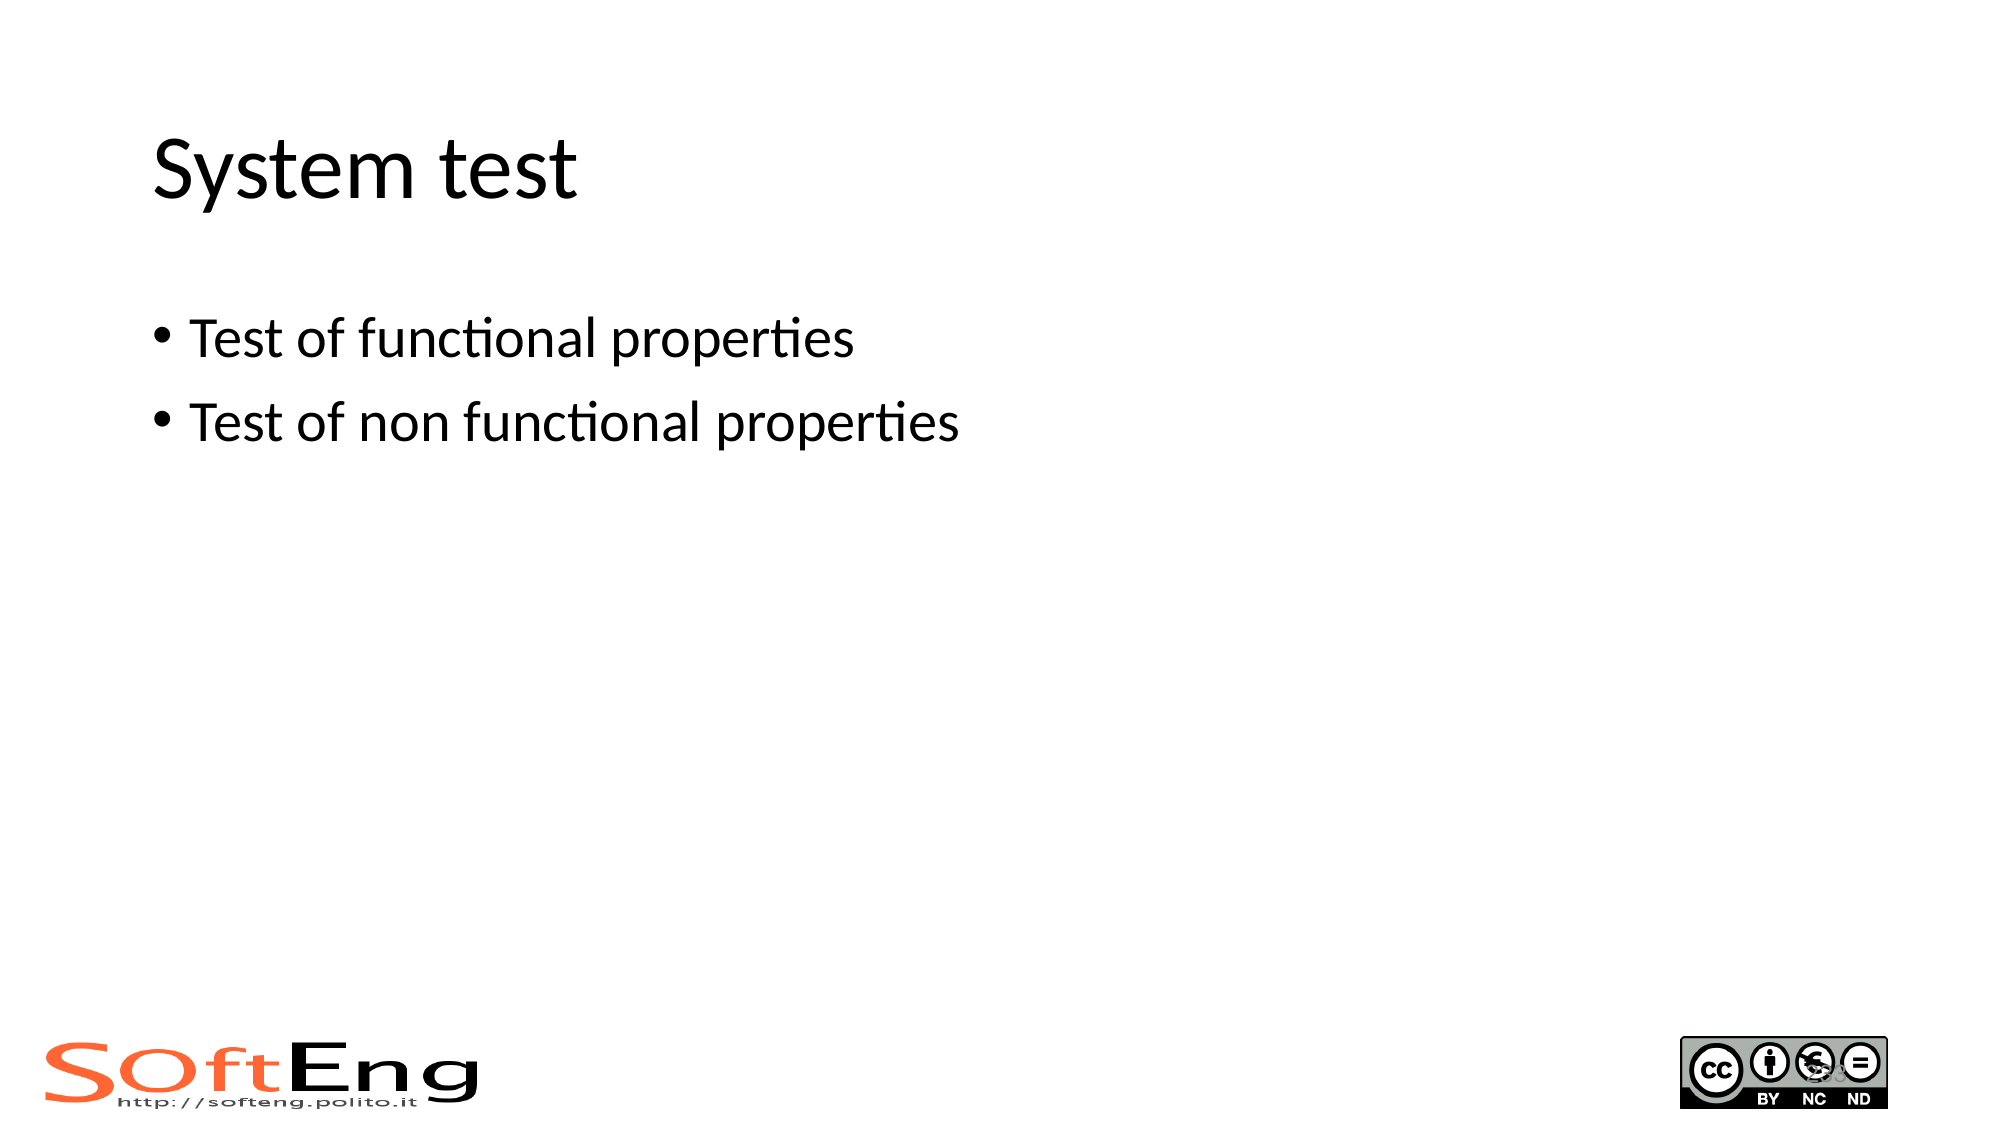

# System test
Test of functional properties
Test of non functional properties

233